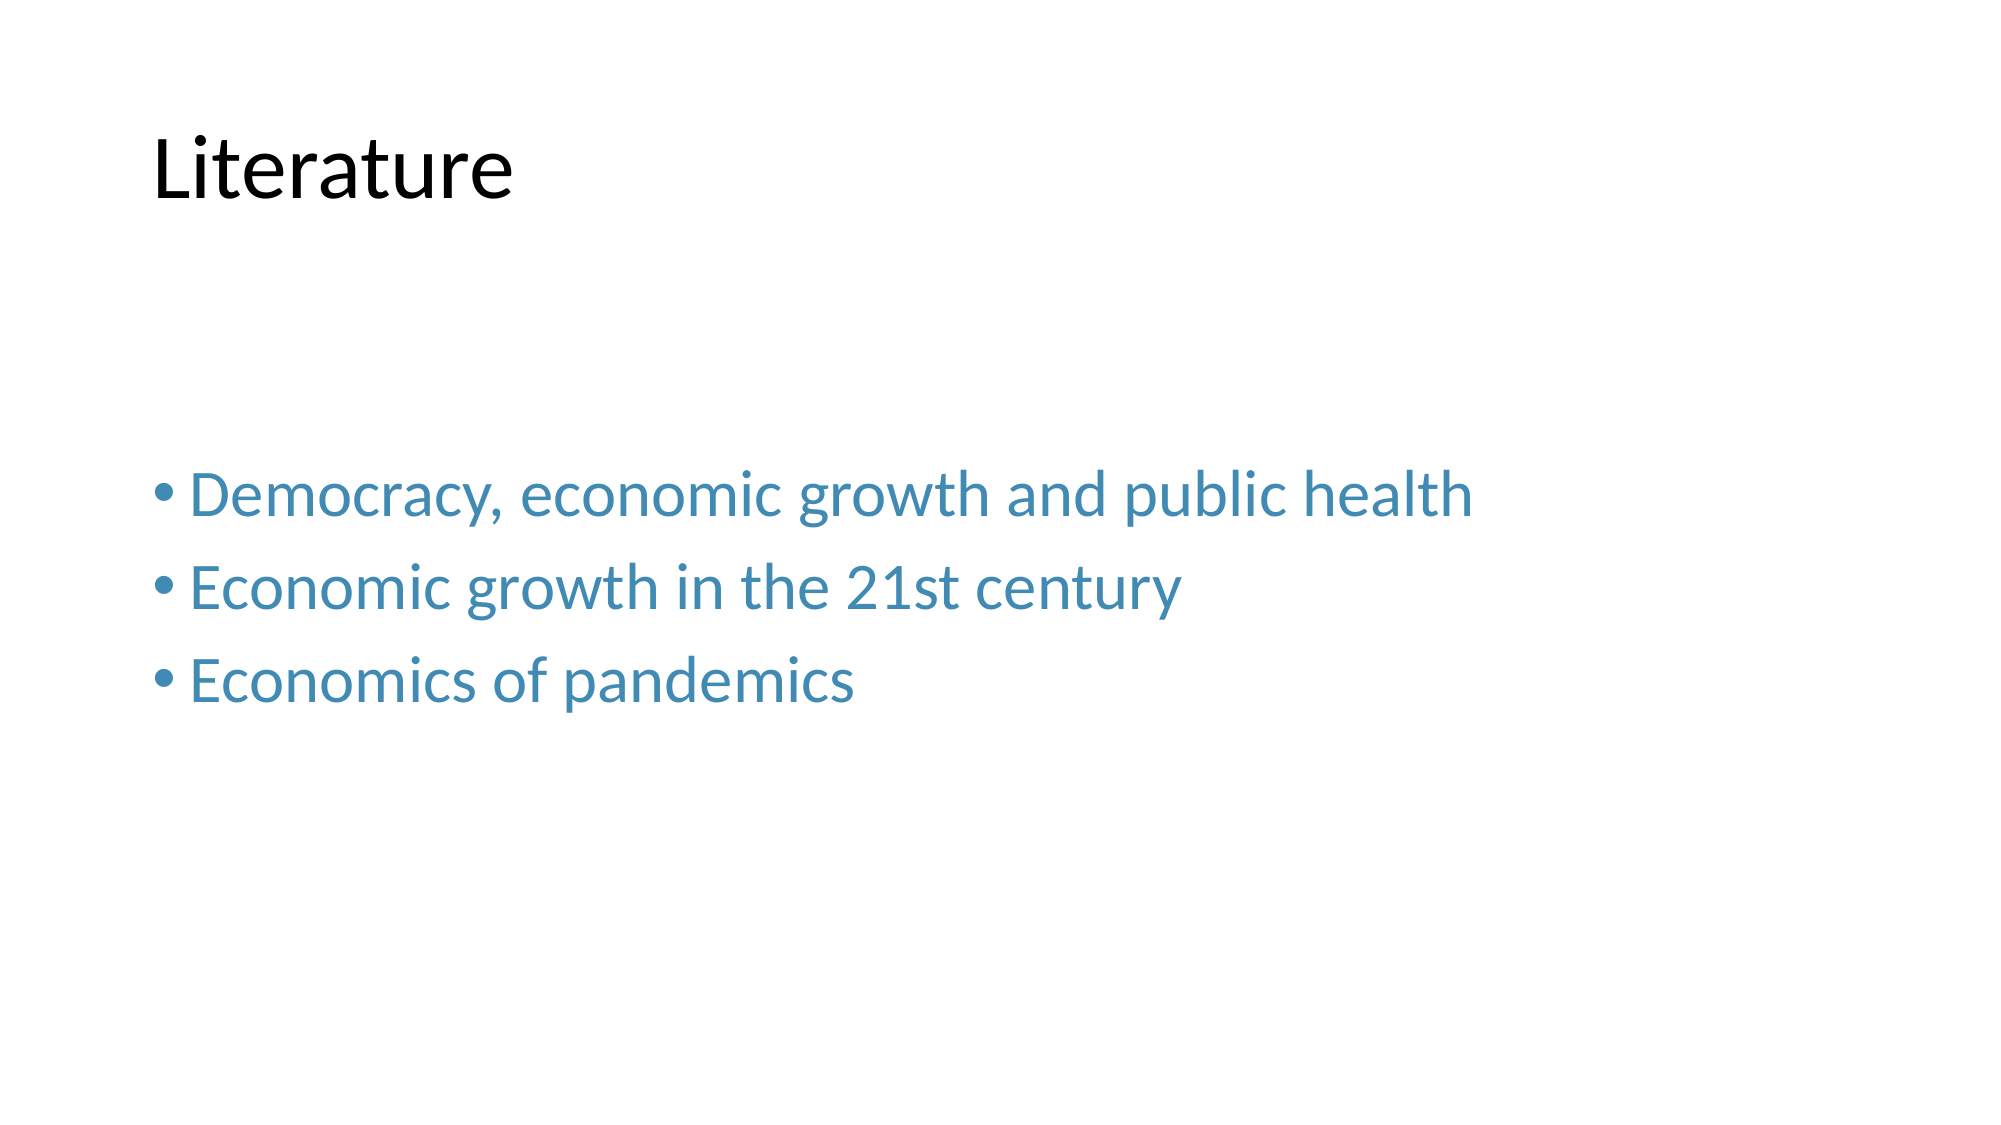

# Literature

Democracy, economic growth and public health
Economic growth in the 21st century
Economics of pandemics